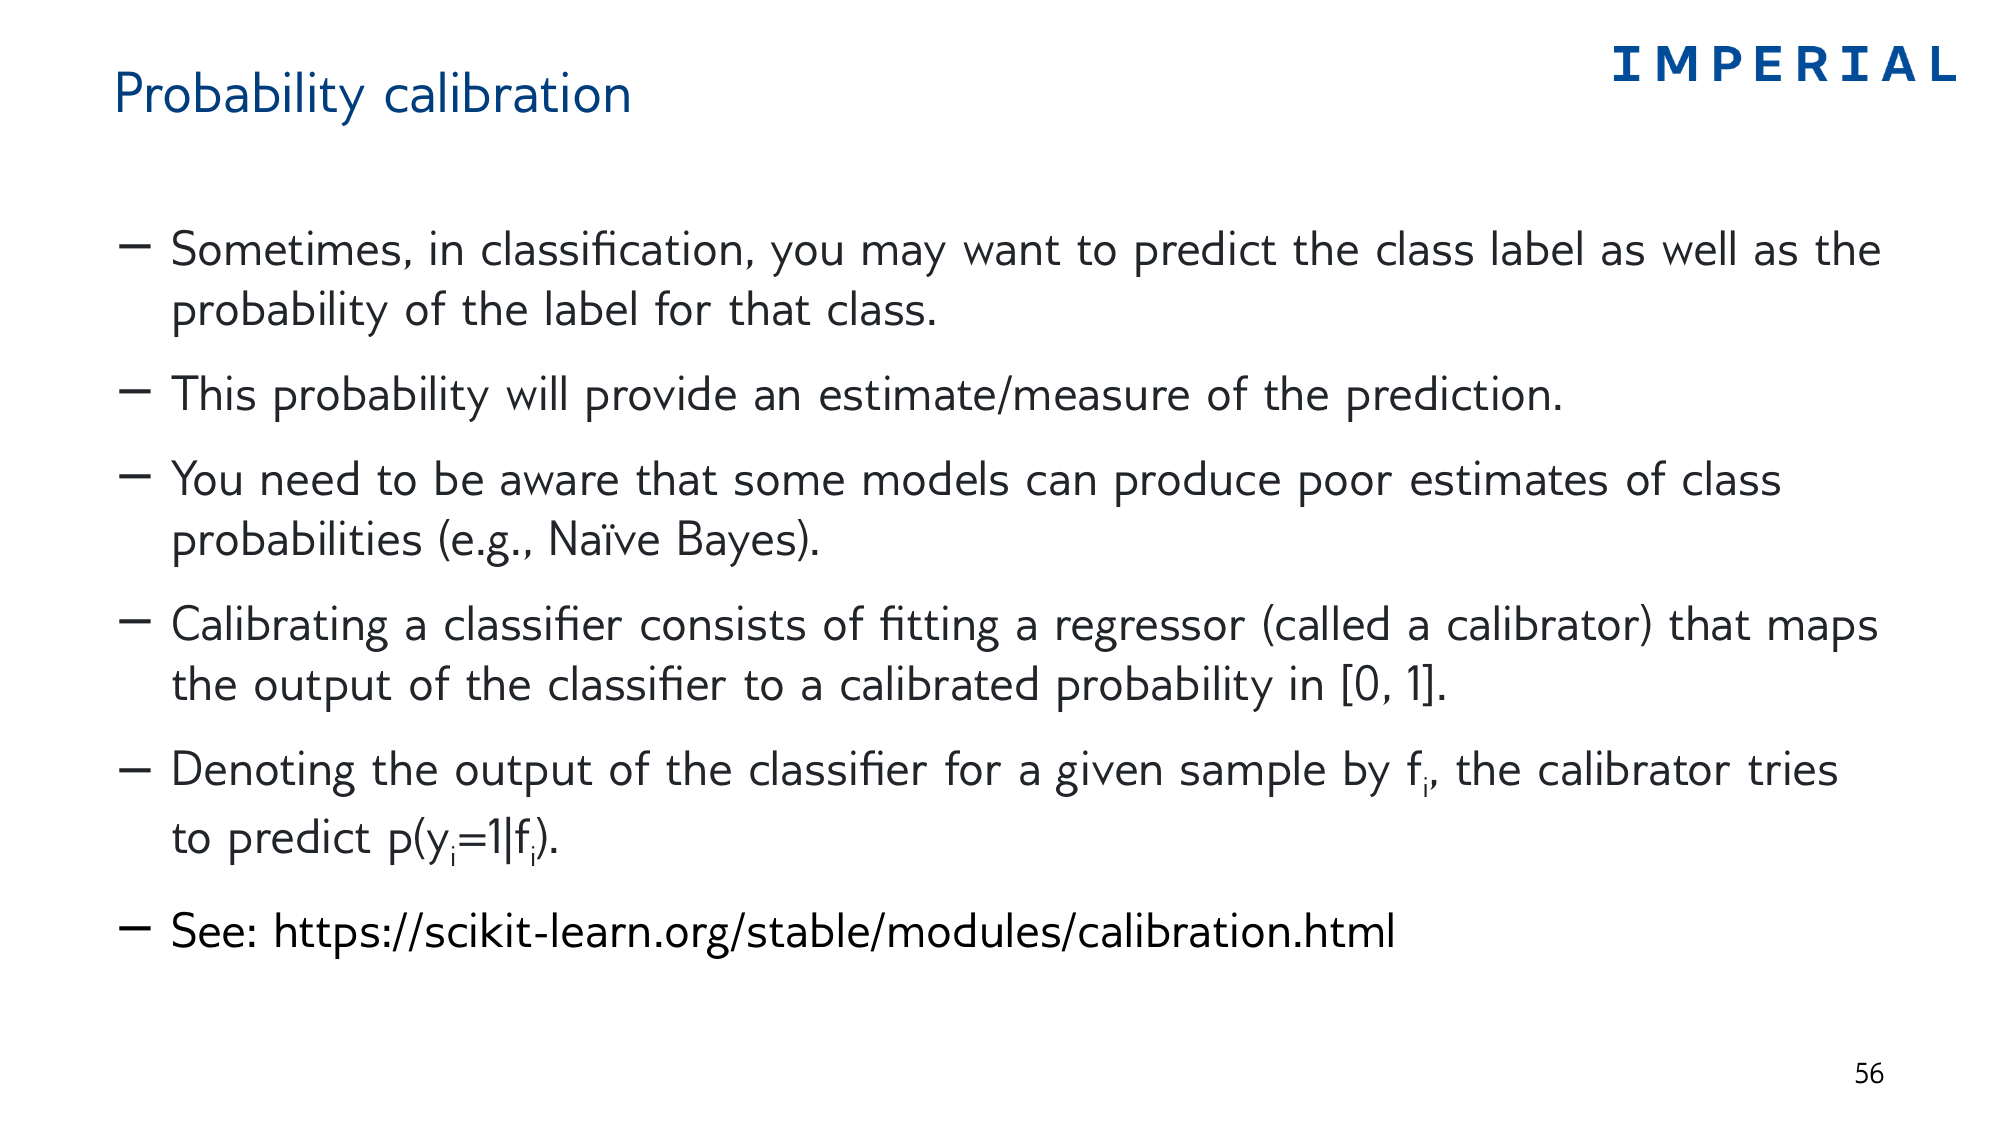

# Probability calibration
Sometimes, in classification, you may want to predict the class label as well as the probability of the label for that class.
This probability will provide an estimate/measure of the prediction.
You need to be aware that some models can produce poor estimates of class probabilities (e.g., Naïve Bayes).
Calibrating a classifier consists of fitting a regressor (called a calibrator) that maps the output of the classifier to a calibrated probability in [0, 1].
Denoting the output of the classifier for a given sample by fi, the calibrator tries to predict p(yi=1|fi).
See: https://scikit-learn.org/stable/modules/calibration.html
56